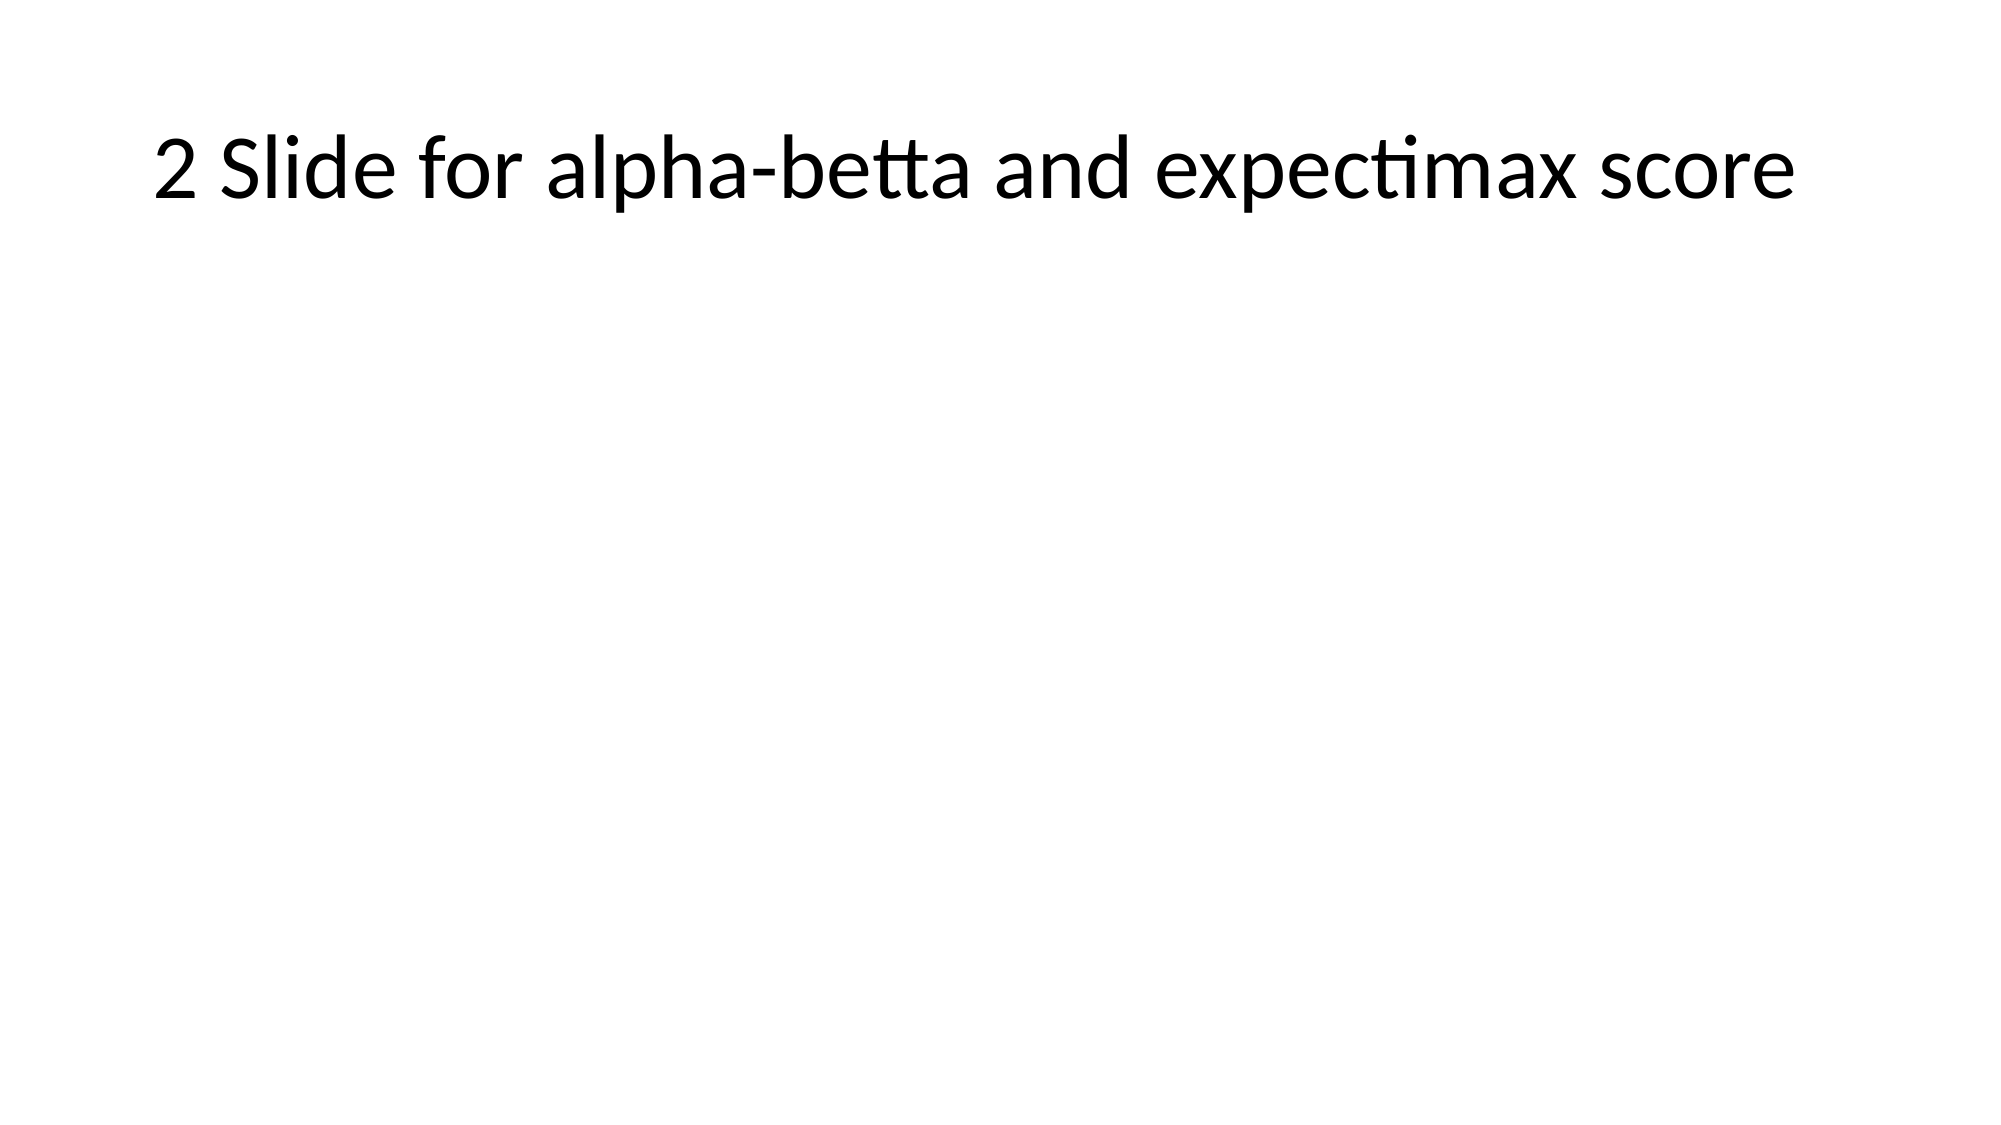

# 2 Slide for alpha-betta and expectimax score